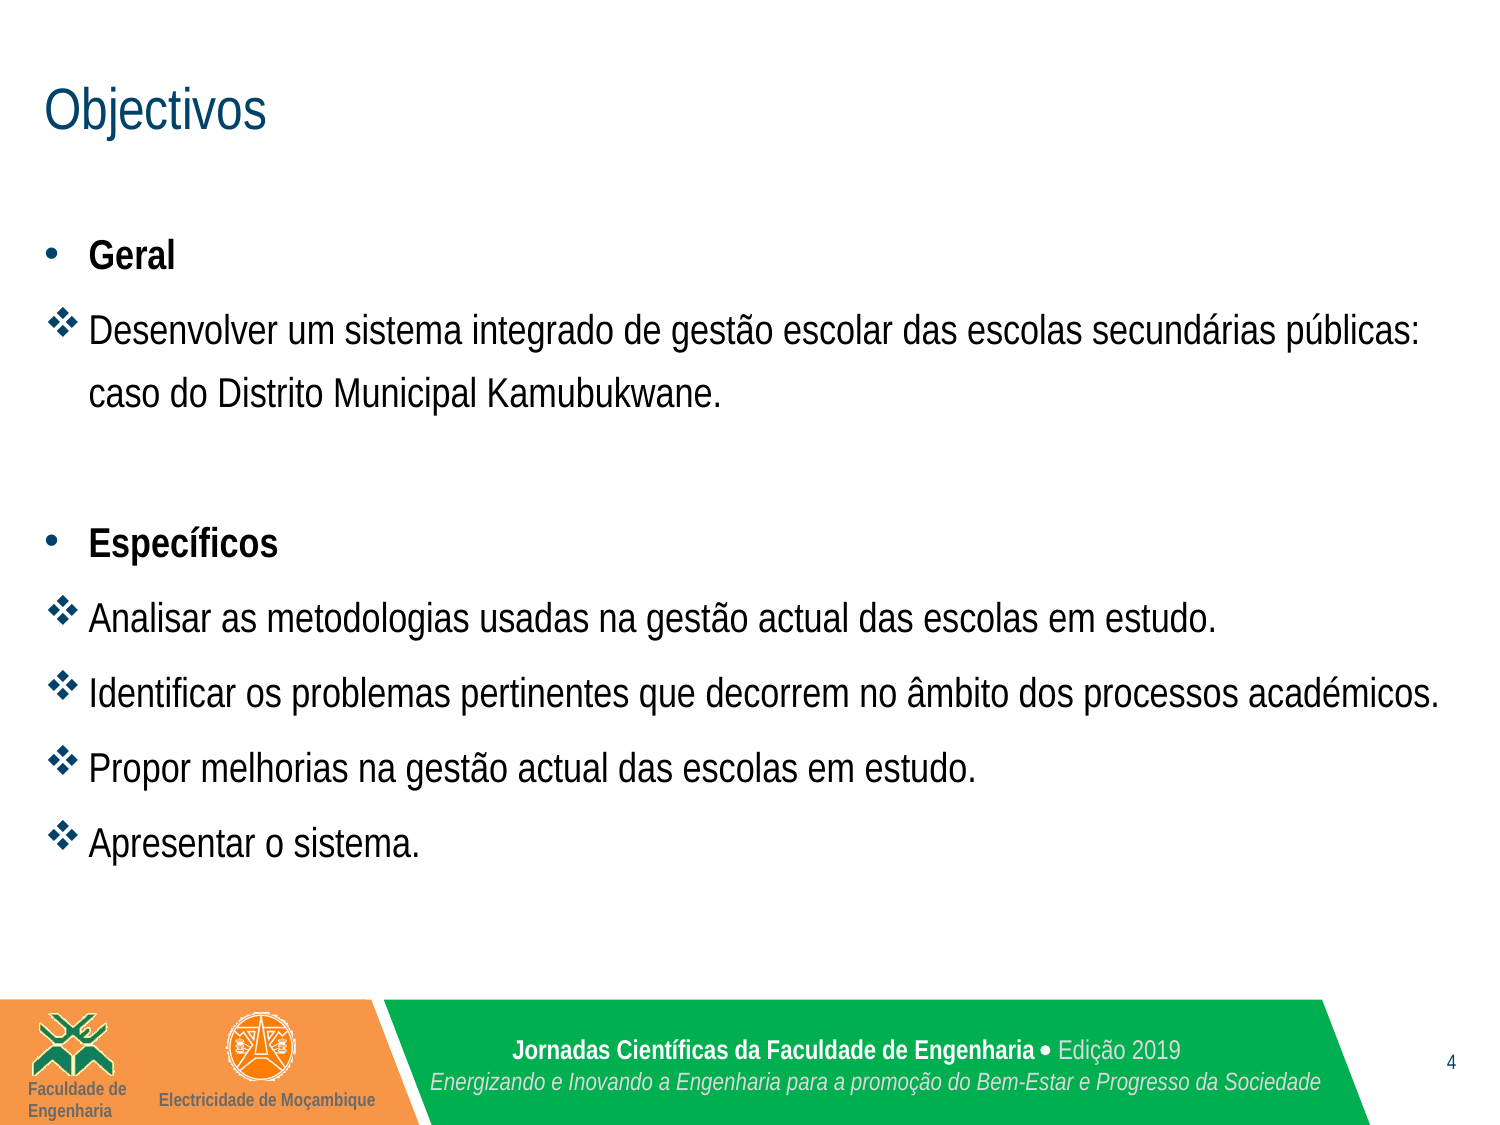

# Objectivos
Geral
Desenvolver um sistema integrado de gestão escolar das escolas secundárias públicas: caso do Distrito Municipal Kamubukwane.

Específicos
Analisar as metodologias usadas na gestão actual das escolas em estudo.
Identificar os problemas pertinentes que decorrem no âmbito dos processos académicos.
Propor melhorias na gestão actual das escolas em estudo.
Apresentar o sistema.

4